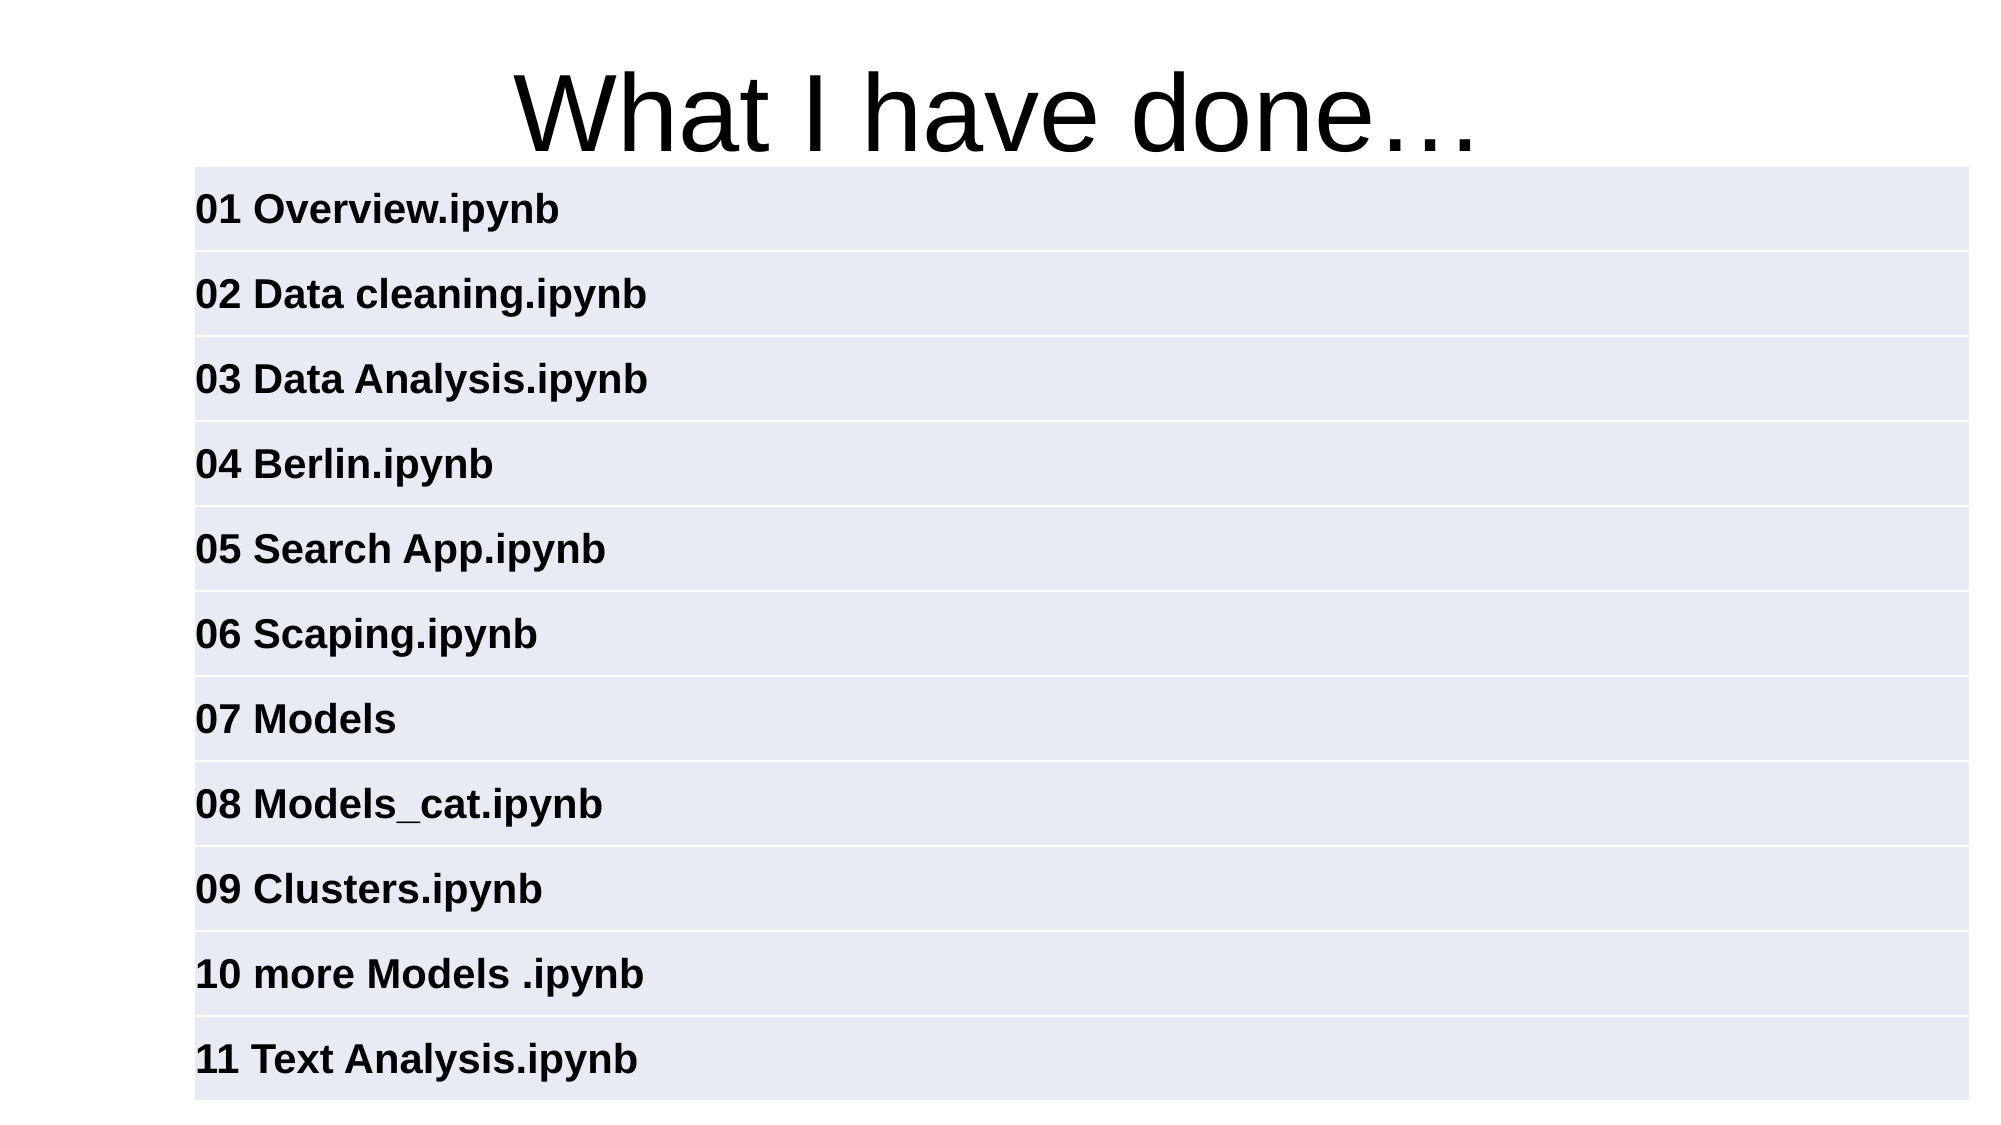

# What I have done…
| 01 Overview.ipynb |
| --- |
| 02 Data cleaning.ipynb |
| 03 Data Analysis.ipynb |
| 04 Berlin.ipynb |
| 05 Search App.ipynb |
| 06 Scaping.ipynb |
| 07 Models |
| 08 Models\_cat.ipynb |
| 09 Clusters.ipynb |
| 10 more Models .ipynb |
| 11 Text Analysis.ipynb |